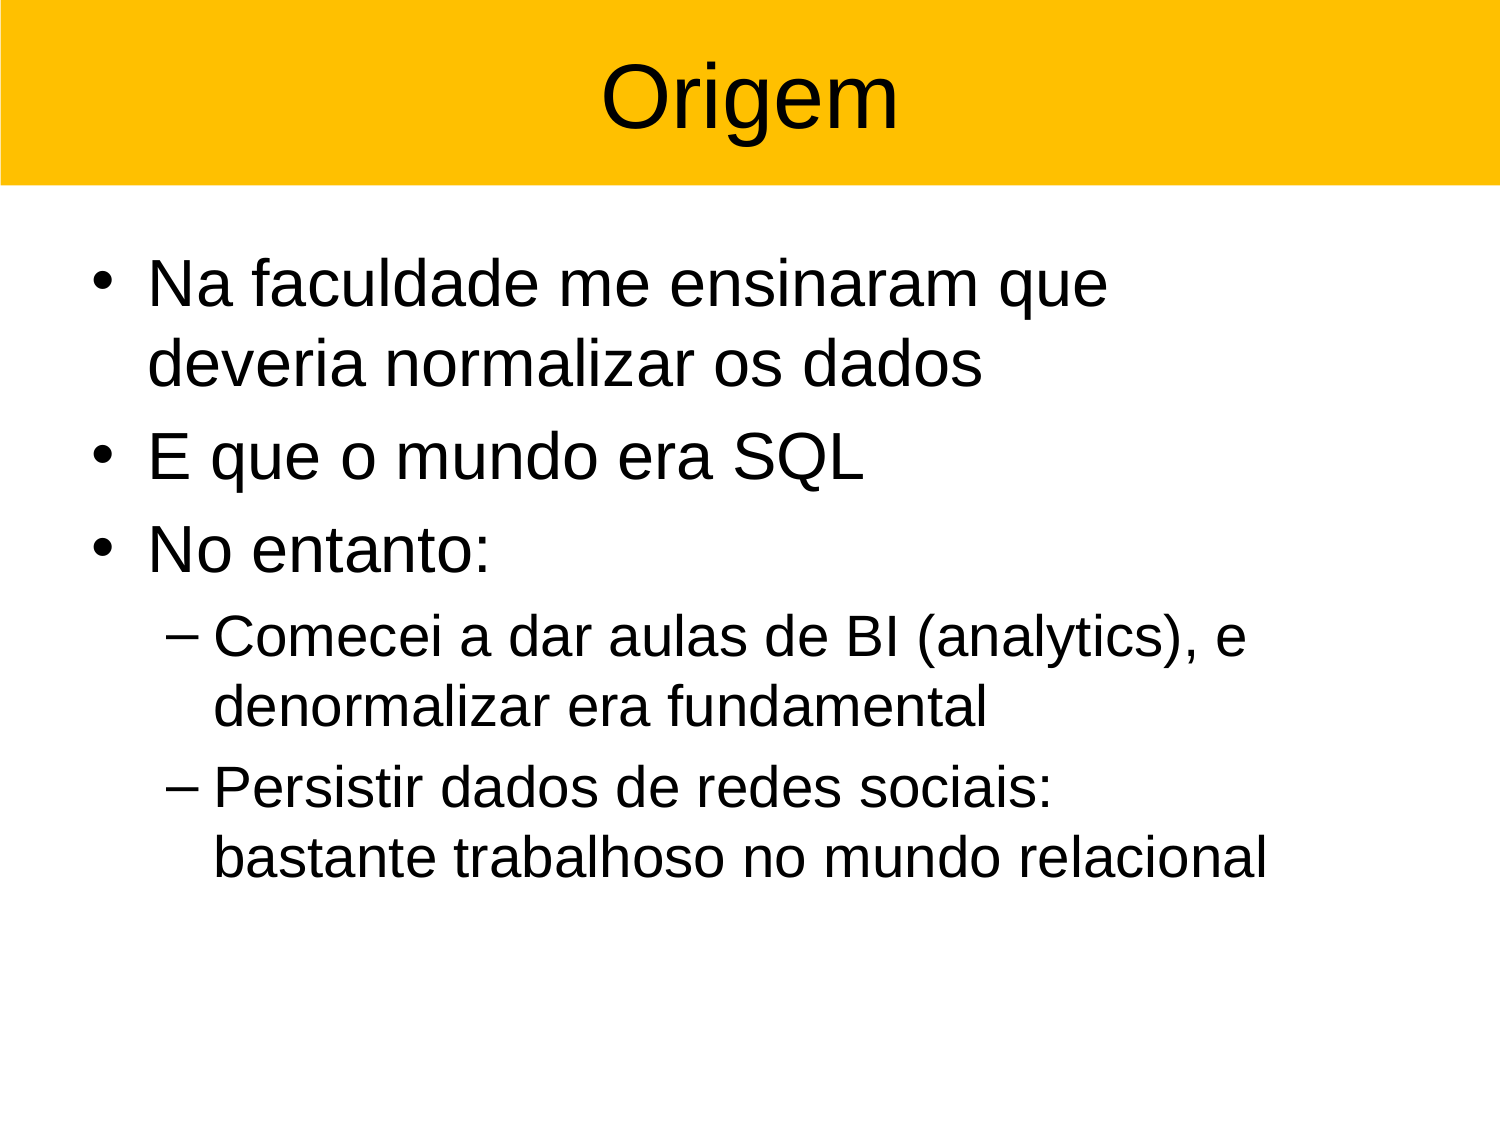

# Origem
Na faculdade me ensinaram que deveria normalizar os dados
E que o mundo era SQL
No entanto:
Comecei a dar aulas de BI (analytics), e denormalizar era fundamental
Persistir dados de redes sociais: bastante trabalhoso no mundo relacional